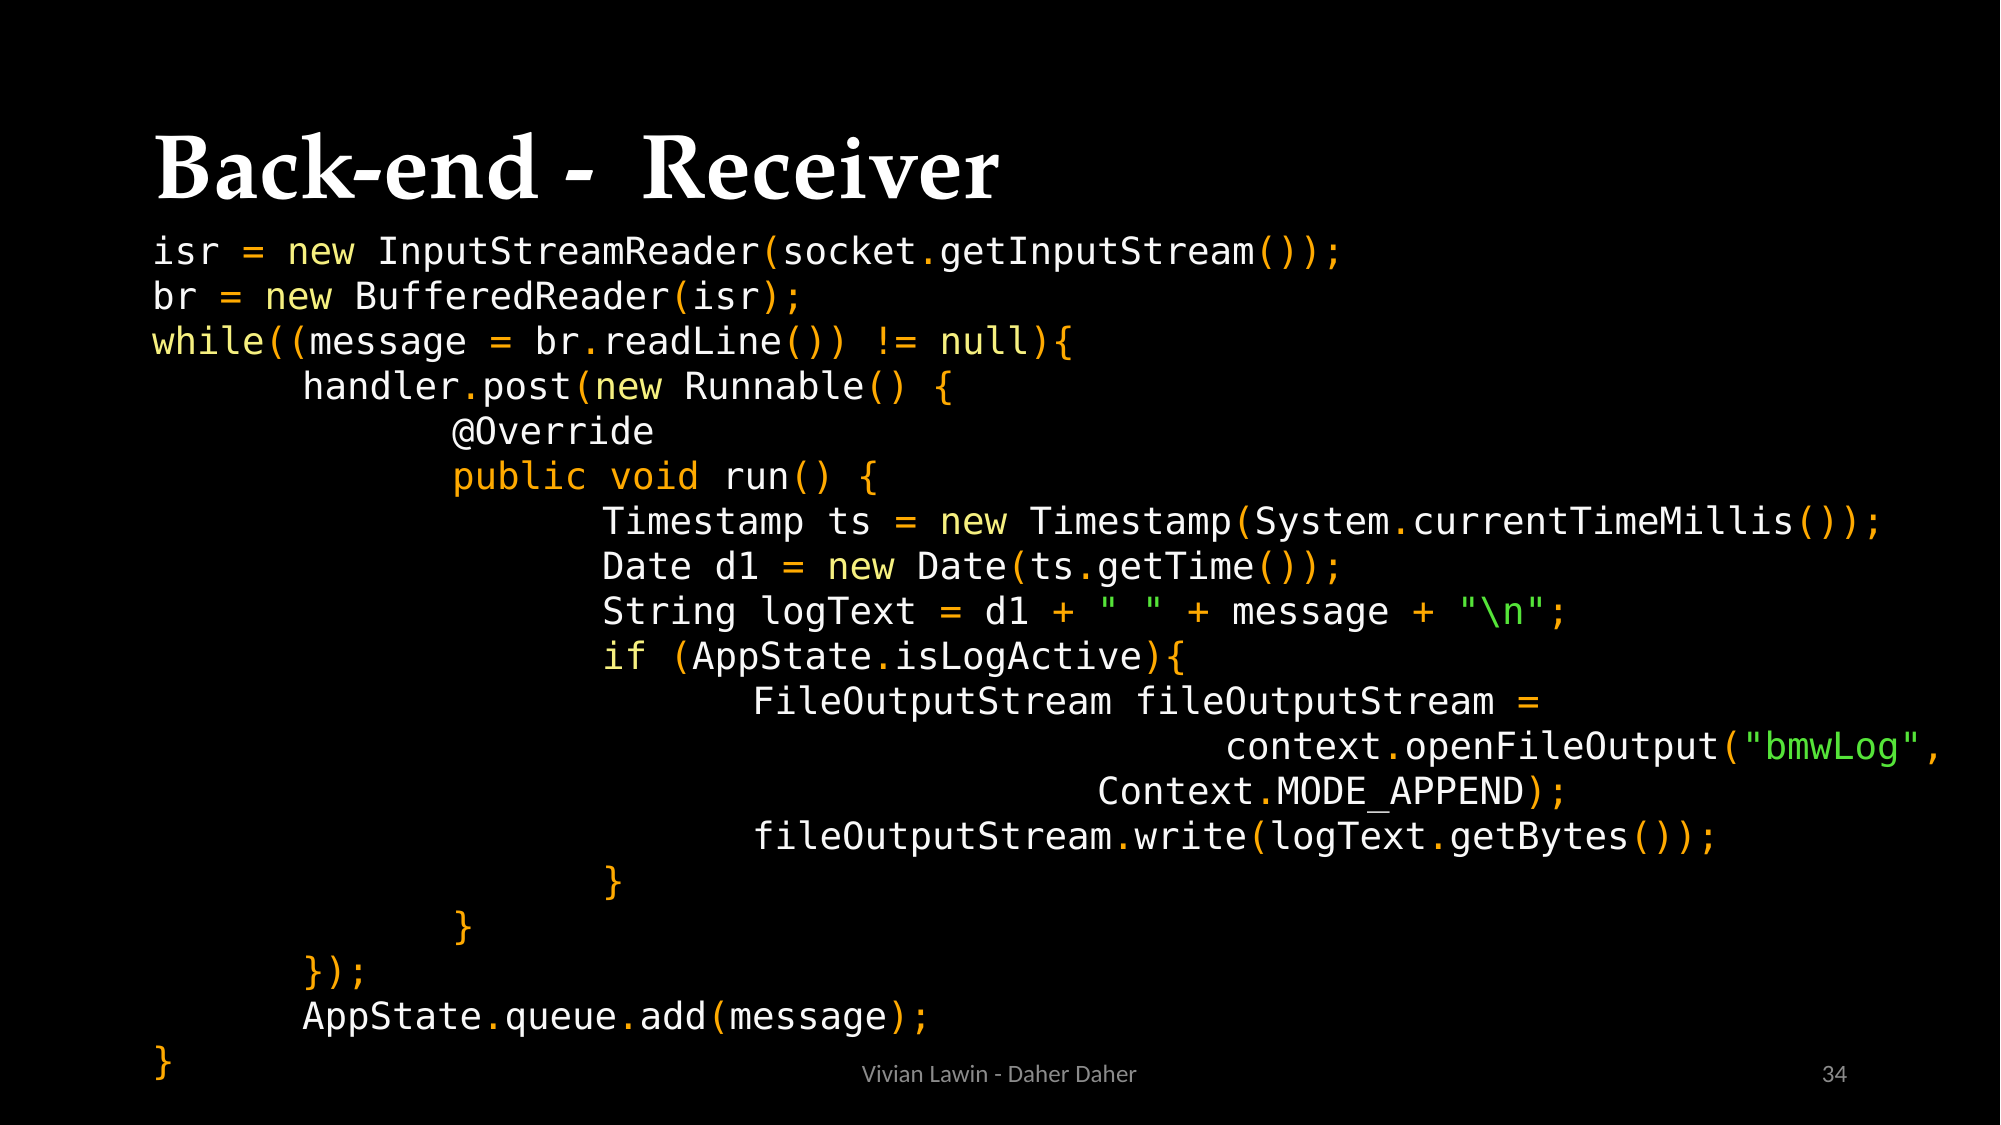

# Back-end -  Receiver
isr = new InputStreamReader(socket.getInputStream());
br = new BufferedReader(isr);
while((message = br.readLine()) != null){
	handler.post(new Runnable() {
		@Override
		public void run() {
			Timestamp ts = new Timestamp(System.currentTimeMillis());
			Date d1 = new Date(ts.getTime());
			String logText = d1 + " " + message + "\n";
			if (AppState.isLogActive){
				FileOutputStream fileOutputStream =
							 context.openFileOutput("bmwLog",
						  Context.MODE_APPEND);
				fileOutputStream.write(logText.getBytes());
			}
		}
	});
	AppState.queue.add(message);
}
Vivian Lawin - Daher Daher
34